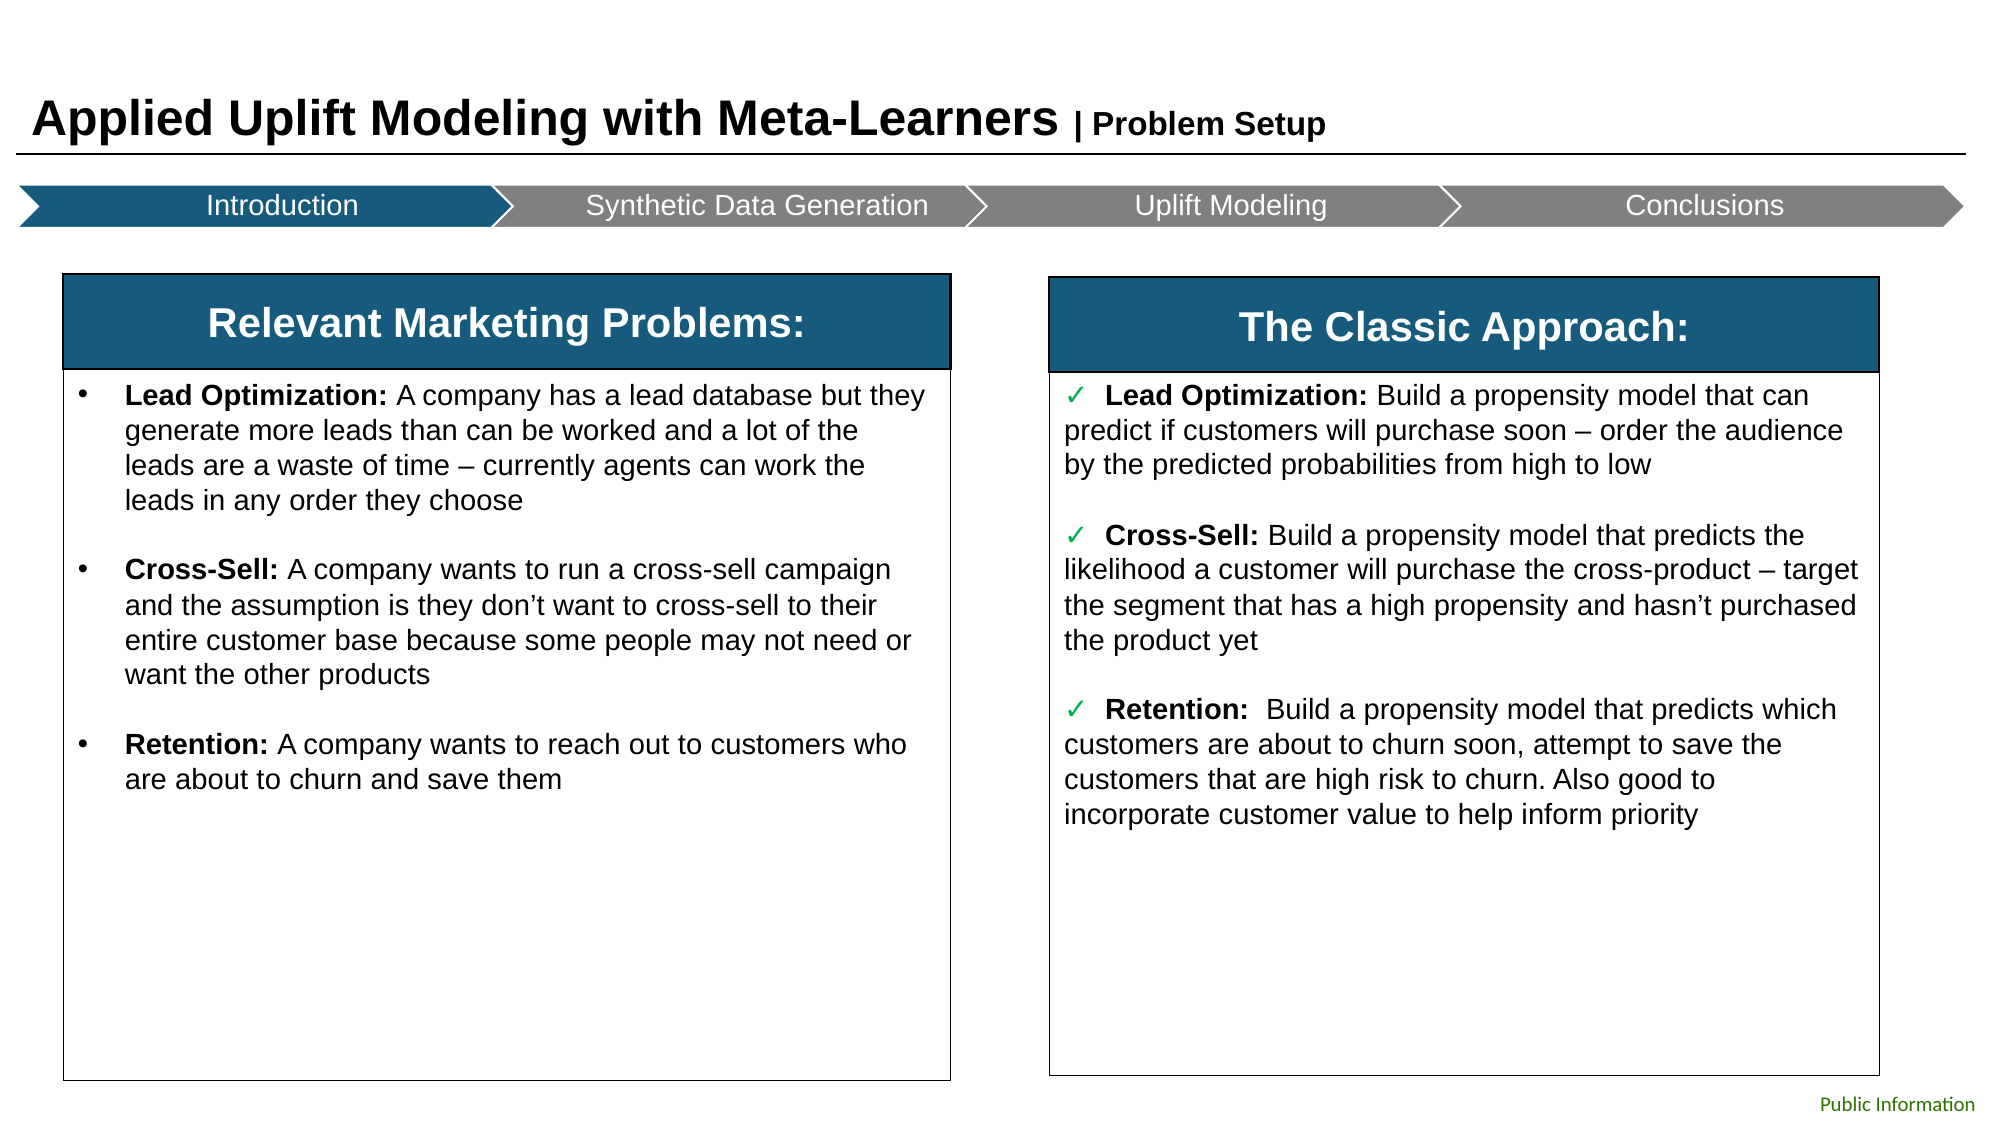

Applied Uplift Modeling with Meta-Learners | Problem Setup
Introduction
Synthetic Data Generation
Uplift Modeling
Conclusions
Relevant Marketing Problems:
The Classic Approach:
Lead Optimization: A company has a lead database but they generate more leads than can be worked and a lot of the leads are a waste of time – currently agents can work the leads in any order they choose

Cross-Sell: A company wants to run a cross-sell campaign and the assumption is they don’t want to cross-sell to their entire customer base because some people may not need or want the other products

Retention: A company wants to reach out to customers who are about to churn and save them
✓  Lead Optimization: Build a propensity model that can predict if customers will purchase soon – order the audience by the predicted probabilities from high to low

✓  Cross-Sell: Build a propensity model that predicts the likelihood a customer will purchase the cross-product – target the segment that has a high propensity and hasn’t purchased the product yet

✓  Retention:  Build a propensity model that predicts which customers are about to churn soon, attempt to save the customers that are high risk to churn. Also good to incorporate customer value to help inform priority